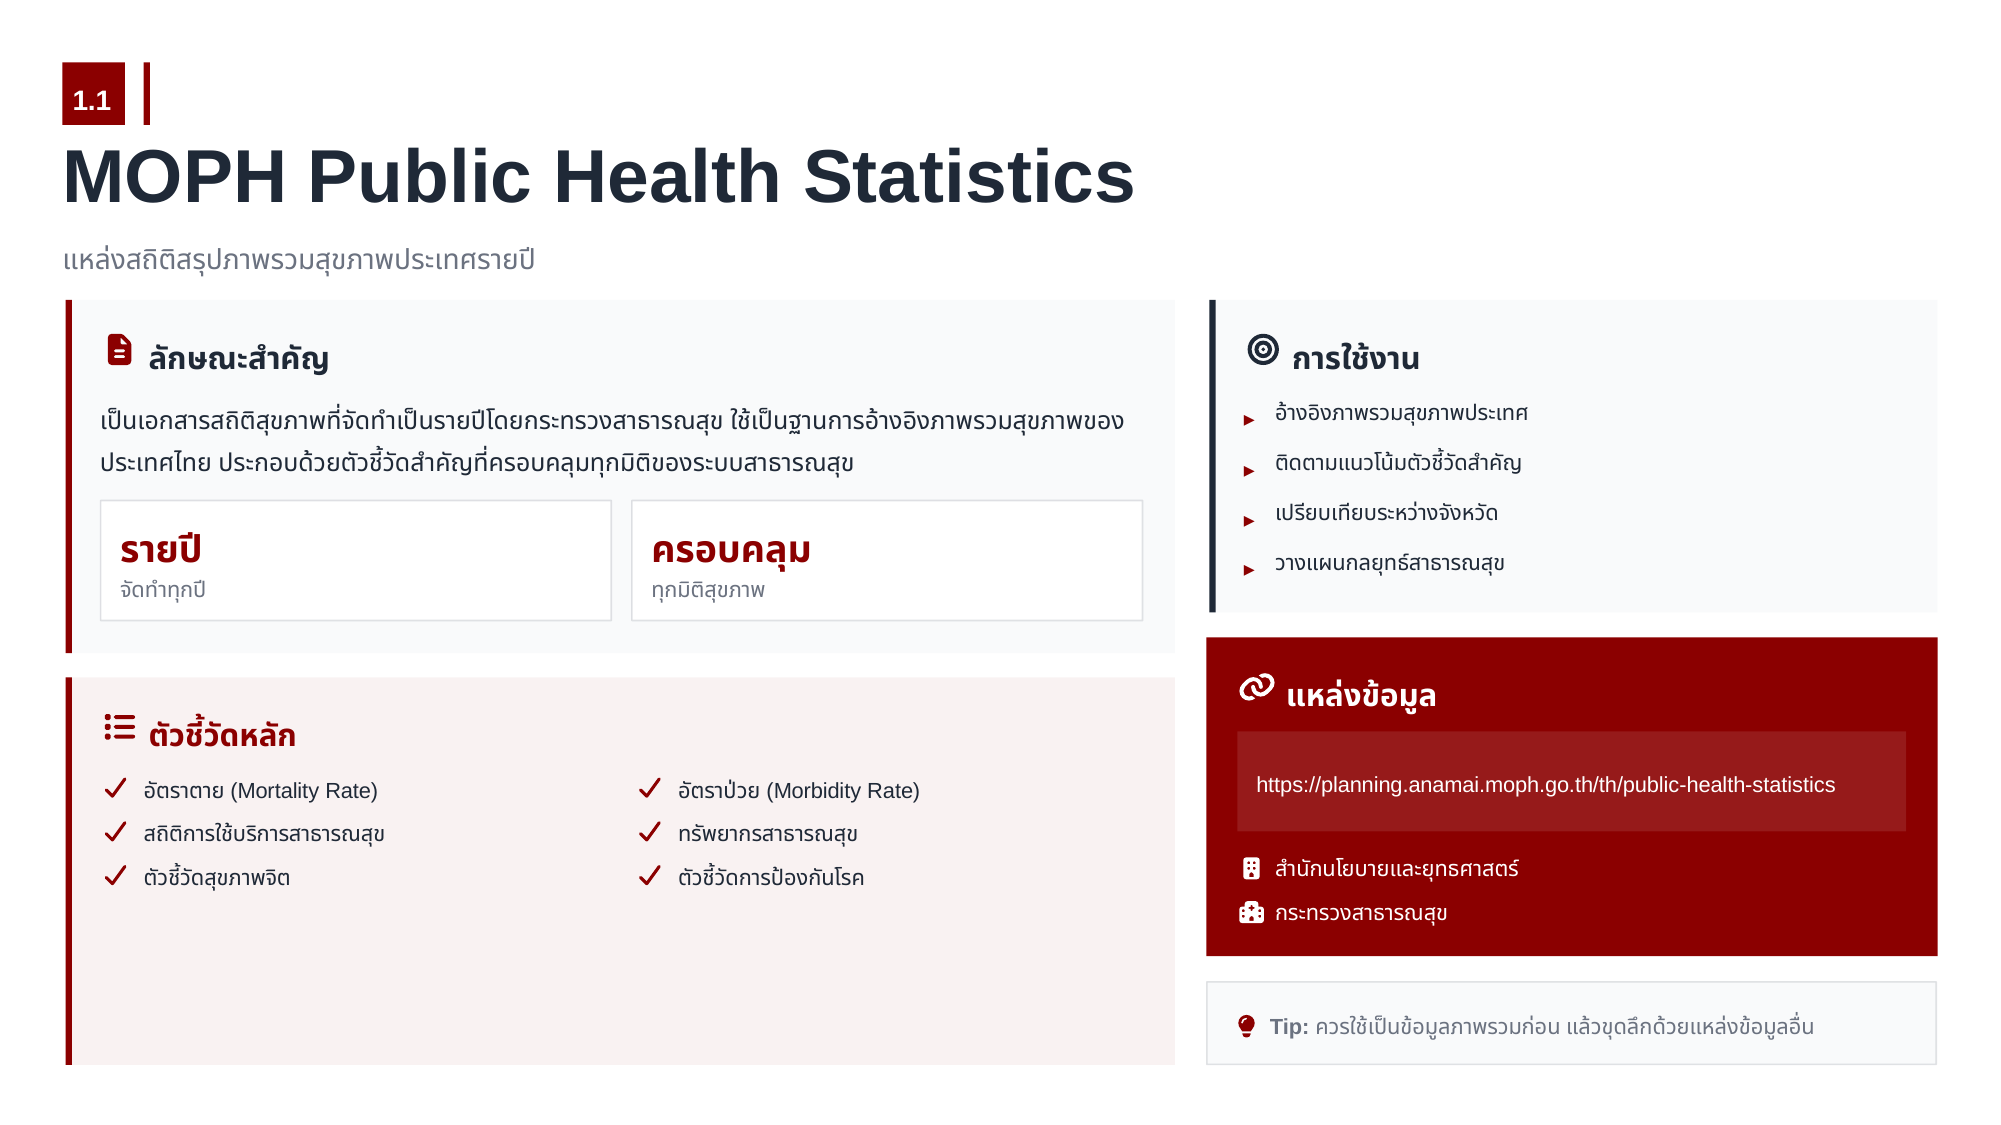

1.1
MOPH Public Health Statistics
แหล่งสถิติสรุปภาพรวมสุขภาพประเทศรายปี

ลักษณะสำคัญ
การใช้งาน

เป็นเอกสารสถิติสุขภาพที่จัดทำเป็นรายปีโดยกระทรวงสาธารณสุข ใช้เป็นฐานการอ้างอิงภาพรวมสุขภาพของประเทศไทย ประกอบด้วยตัวชี้วัดสำคัญที่ครอบคลุมทุกมิติของระบบสาธารณสุข
อ้างอิงภาพรวมสุขภาพประเทศ
▸
ติดตามแนวโน้มตัวชี้วัดสำคัญ
▸
เปรียบเทียบระหว่างจังหวัด
▸

รายปี
ครอบคลุม
วางแผนกลยุทธ์สาธารณสุข
▸
จัดทำทุกปี
ทุกมิติสุขภาพ

แหล่งข้อมูล

ตัวชี้วัดหลัก

https://planning.anamai.moph.go.th/th/public-health-statistics
อัตราตาย (Mortality Rate)
อัตราป่วย (Morbidity Rate)

สถิติการใช้บริการสาธารณสุข
ทรัพยากรสาธารณสุข

สำนักนโยบายและยุทธศาสตร์

ตัวชี้วัดสุขภาพจิต
ตัวชี้วัดการป้องกันโรค

กระทรวงสาธารณสุข

Tip: ควรใช้เป็นข้อมูลภาพรวมก่อน แล้วขุดลึกด้วยแหล่งข้อมูลอื่น